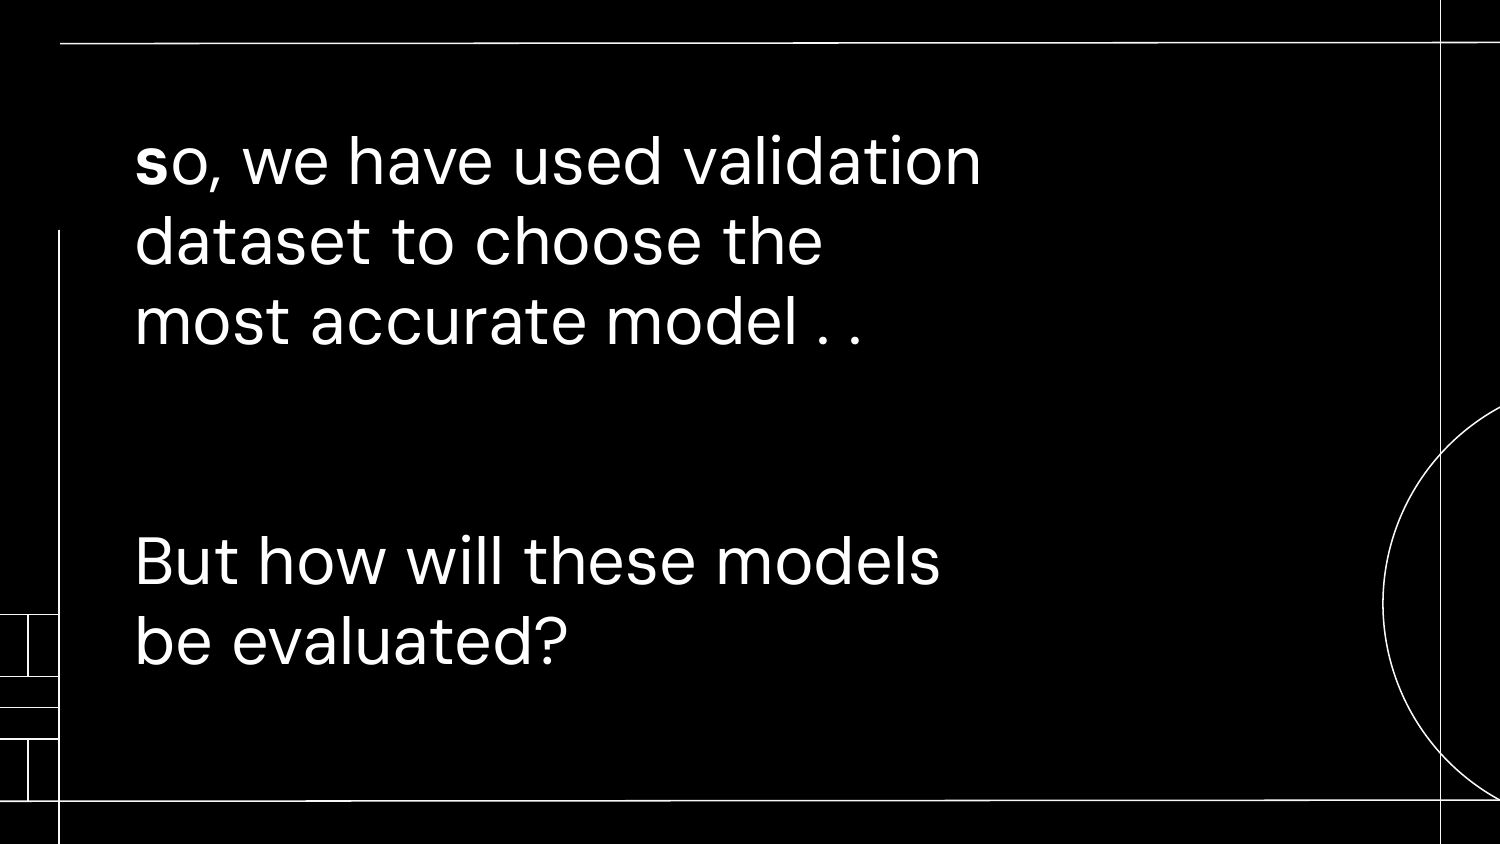

so, we have used validation dataset to choose the most accurate model . .

But how will these models be evaluated?